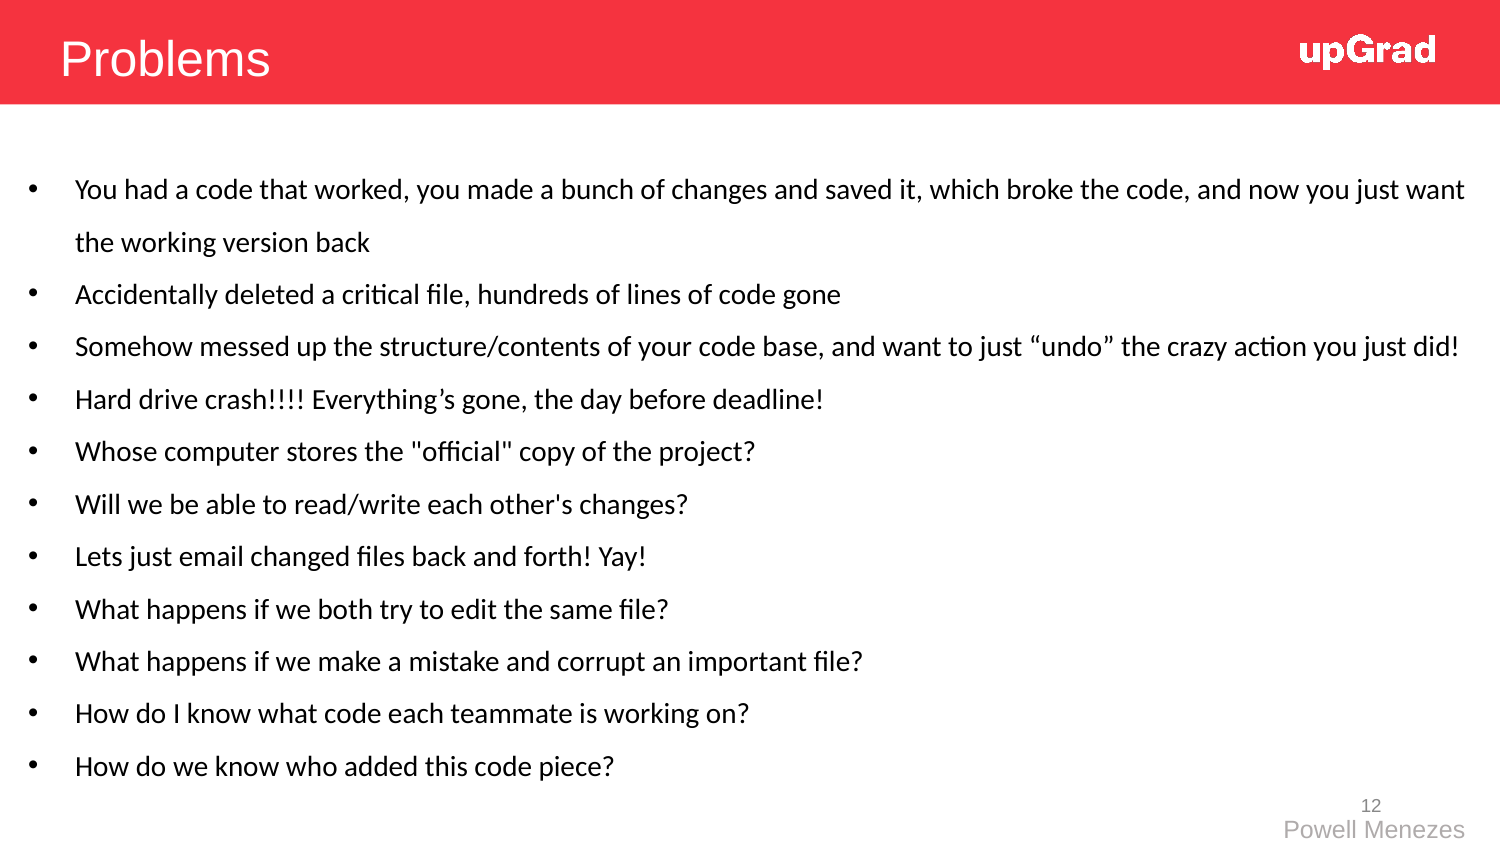

# Problems
You had a code that worked, you made a bunch of changes and saved it, which broke the code, and now you just want the working version back
Accidentally deleted a critical file, hundreds of lines of code gone
Somehow messed up the structure/contents of your code base, and want to just “undo” the crazy action you just did!
Hard drive crash!!!! Everything’s gone, the day before deadline!
Whose computer stores the "official" copy of the project?
Will we be able to read/write each other's changes?
Lets just email changed files back and forth! Yay!
What happens if we both try to edit the same file?
What happens if we make a mistake and corrupt an important file?
How do I know what code each teammate is working on?
How do we know who added this code piece?
12
Powell Menezes